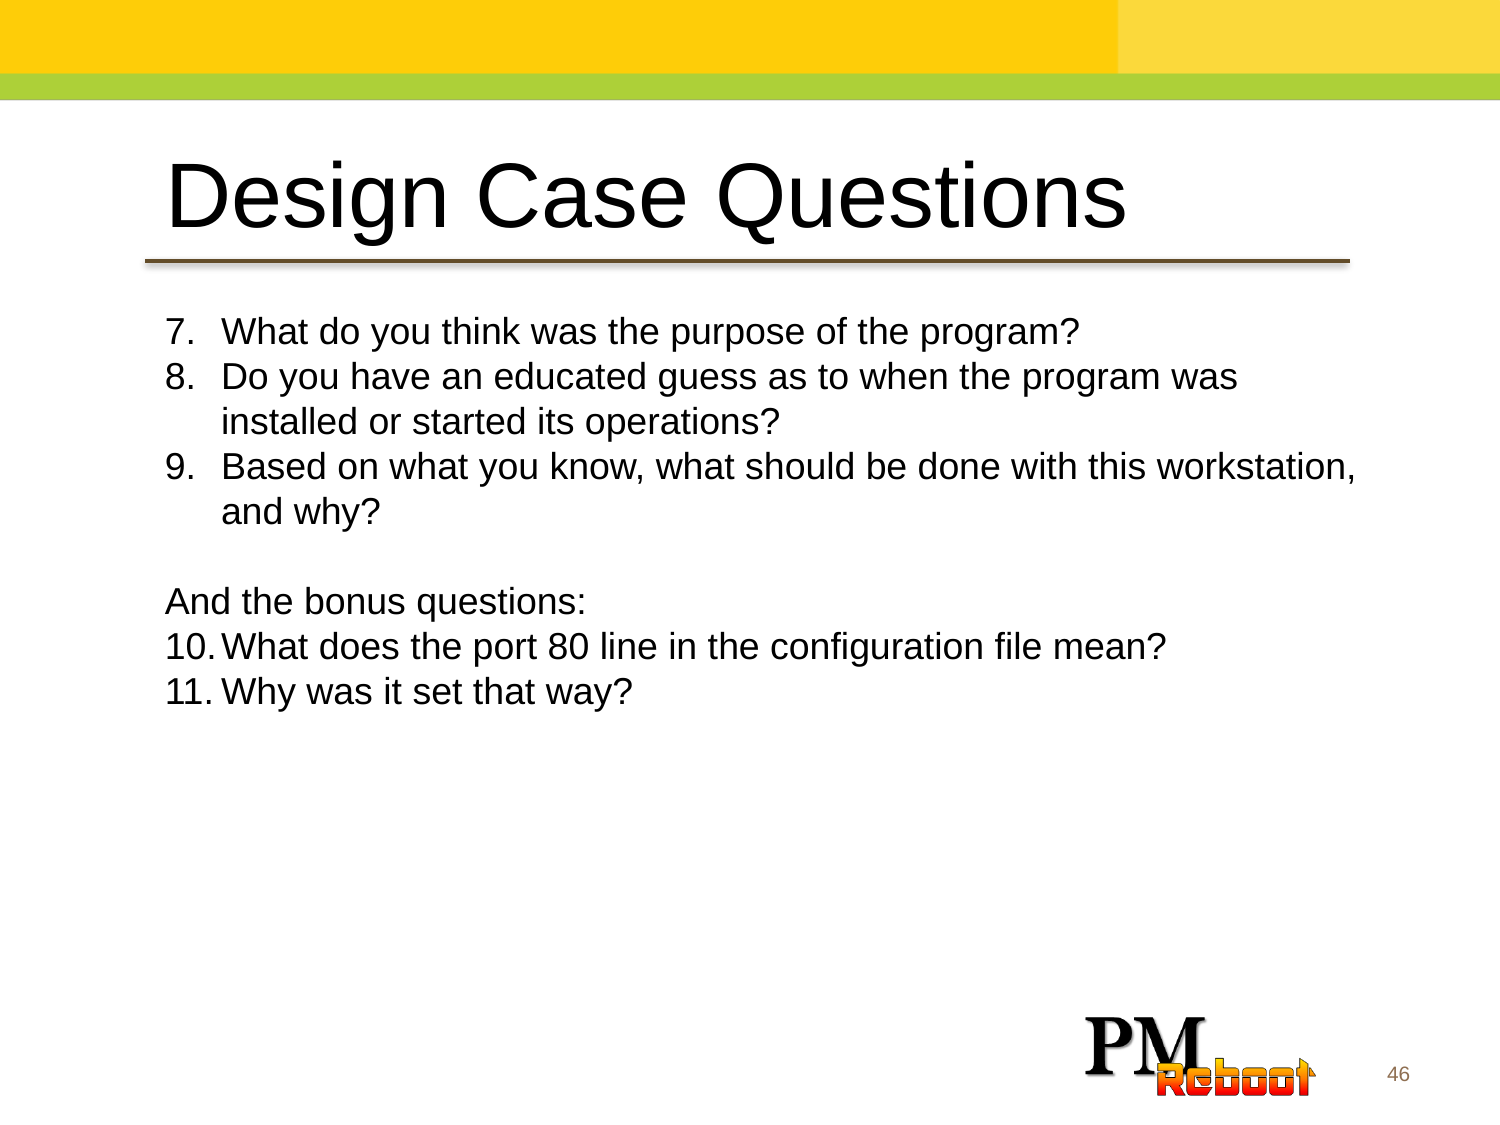

Design Case Questions
What do you think was the purpose of the program?
Do you have an educated guess as to when the program was installed or started its operations?
Based on what you know, what should be done with this workstation, and why?

And the bonus questions:
What does the port 80 line in the configuration file mean?
Why was it set that way?

46